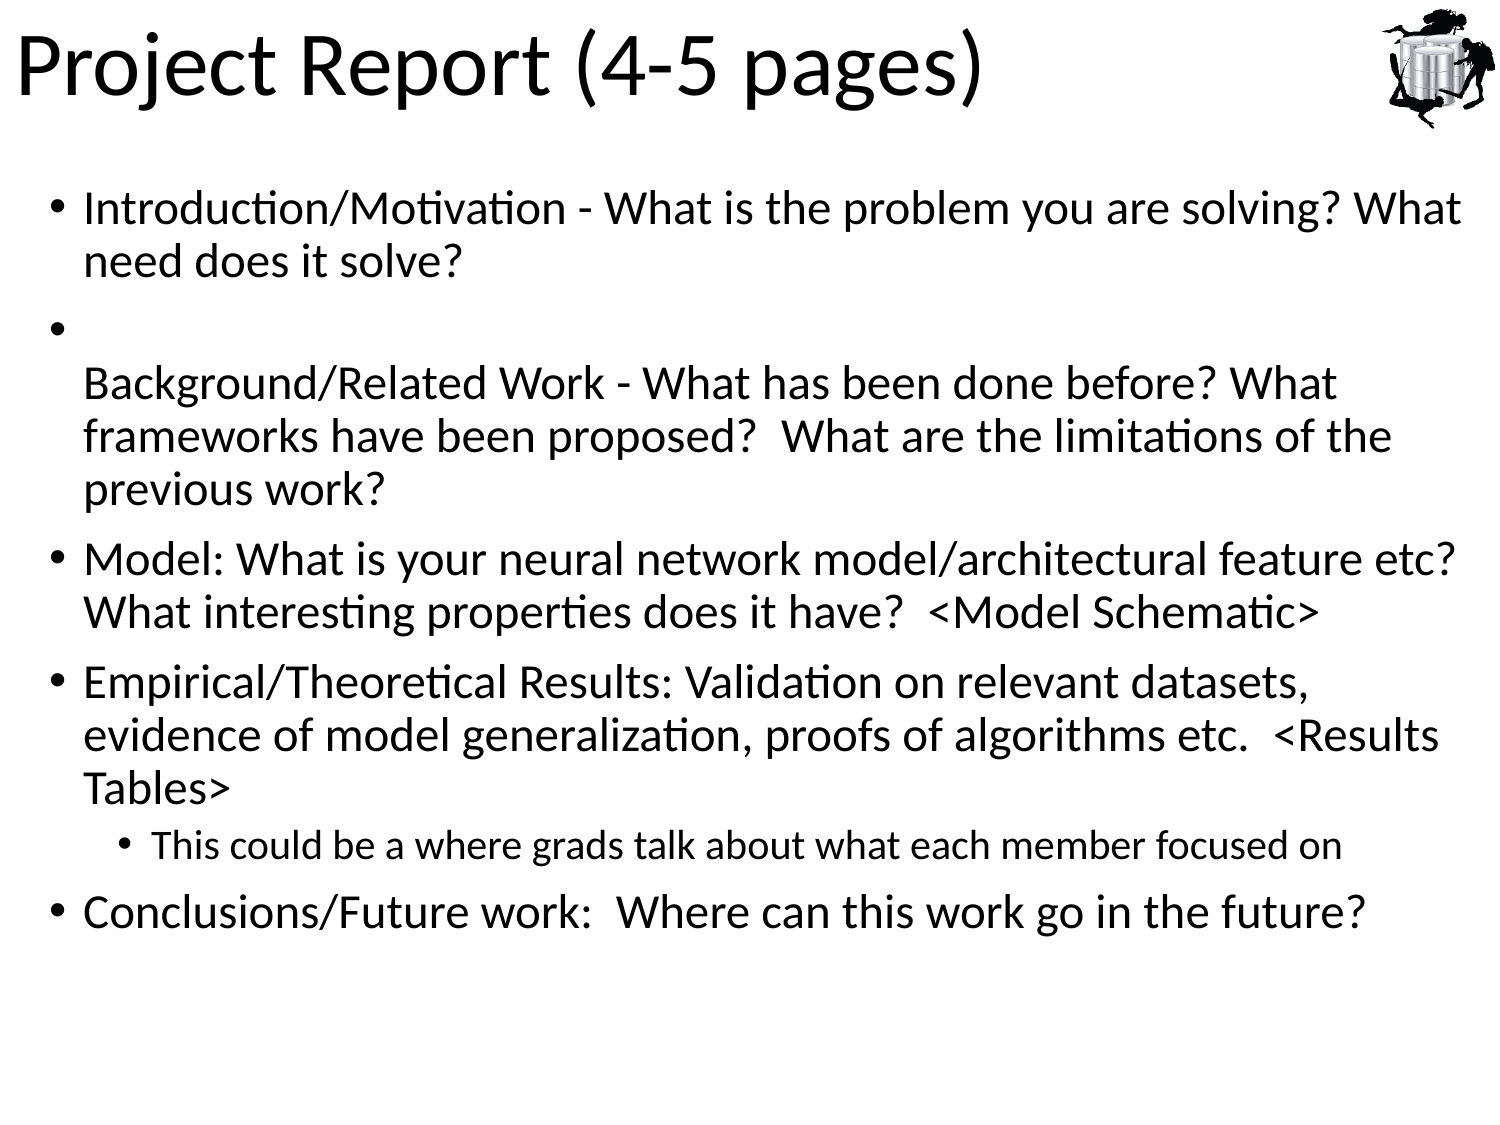

# Project Report (4-5 pages)
Introduction/Motivation - What is the problem you are solving? What need does it solve?
Background/Related Work - What has been done before? What frameworks have been proposed?  What are the limitations of the previous work?
Model: What is your neural network model/architectural feature etc? What interesting properties does it have?  <Model Schematic>
Empirical/Theoretical Results: Validation on relevant datasets, evidence of model generalization, proofs of algorithms etc.  <Results Tables>
This could be a where grads talk about what each member focused on
Conclusions/Future work:  Where can this work go in the future?